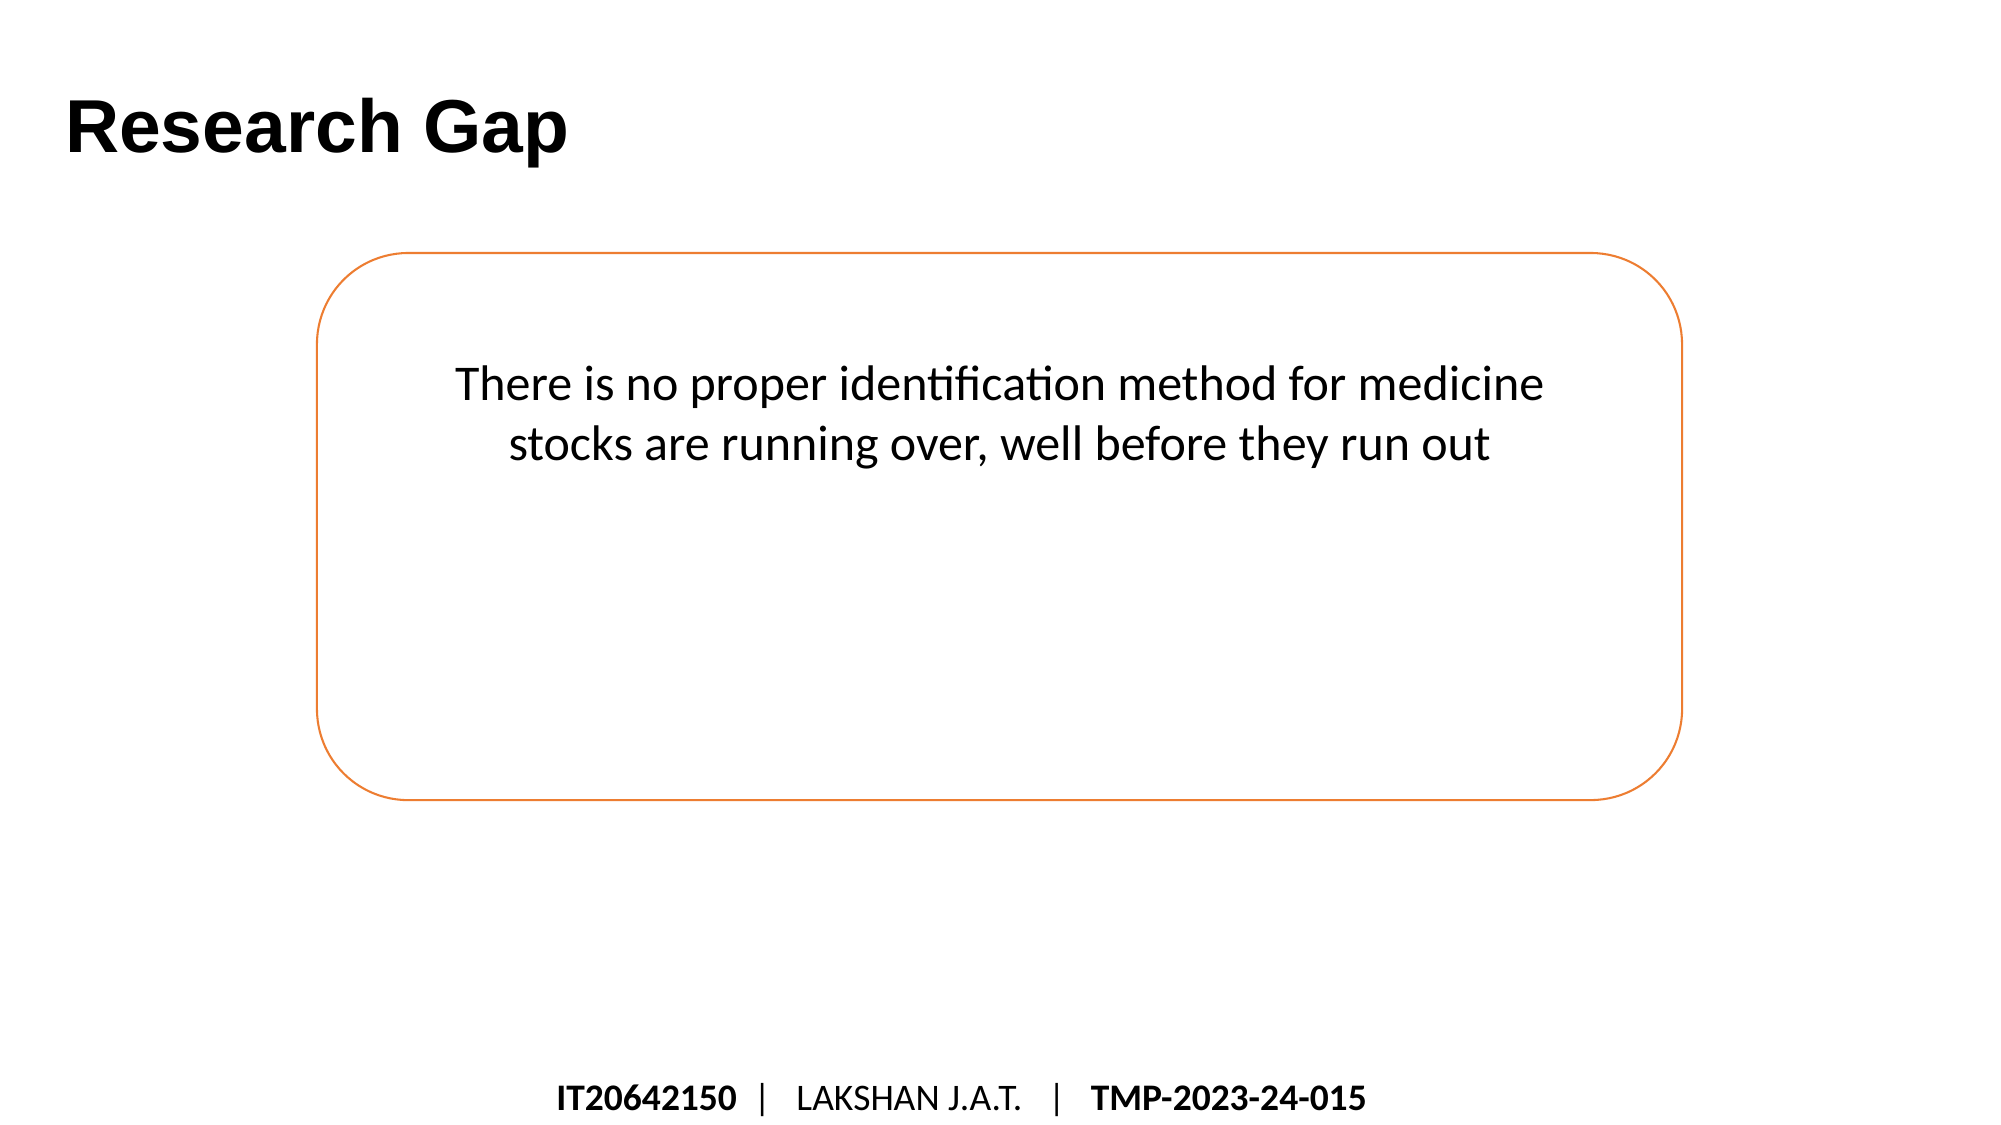

# Research Gap

There is no proper identification method for medicine stocks are running over, well before they run out

IT20642150  |   LAKSHAN J.A.T.   |   TMP-2023-24-015